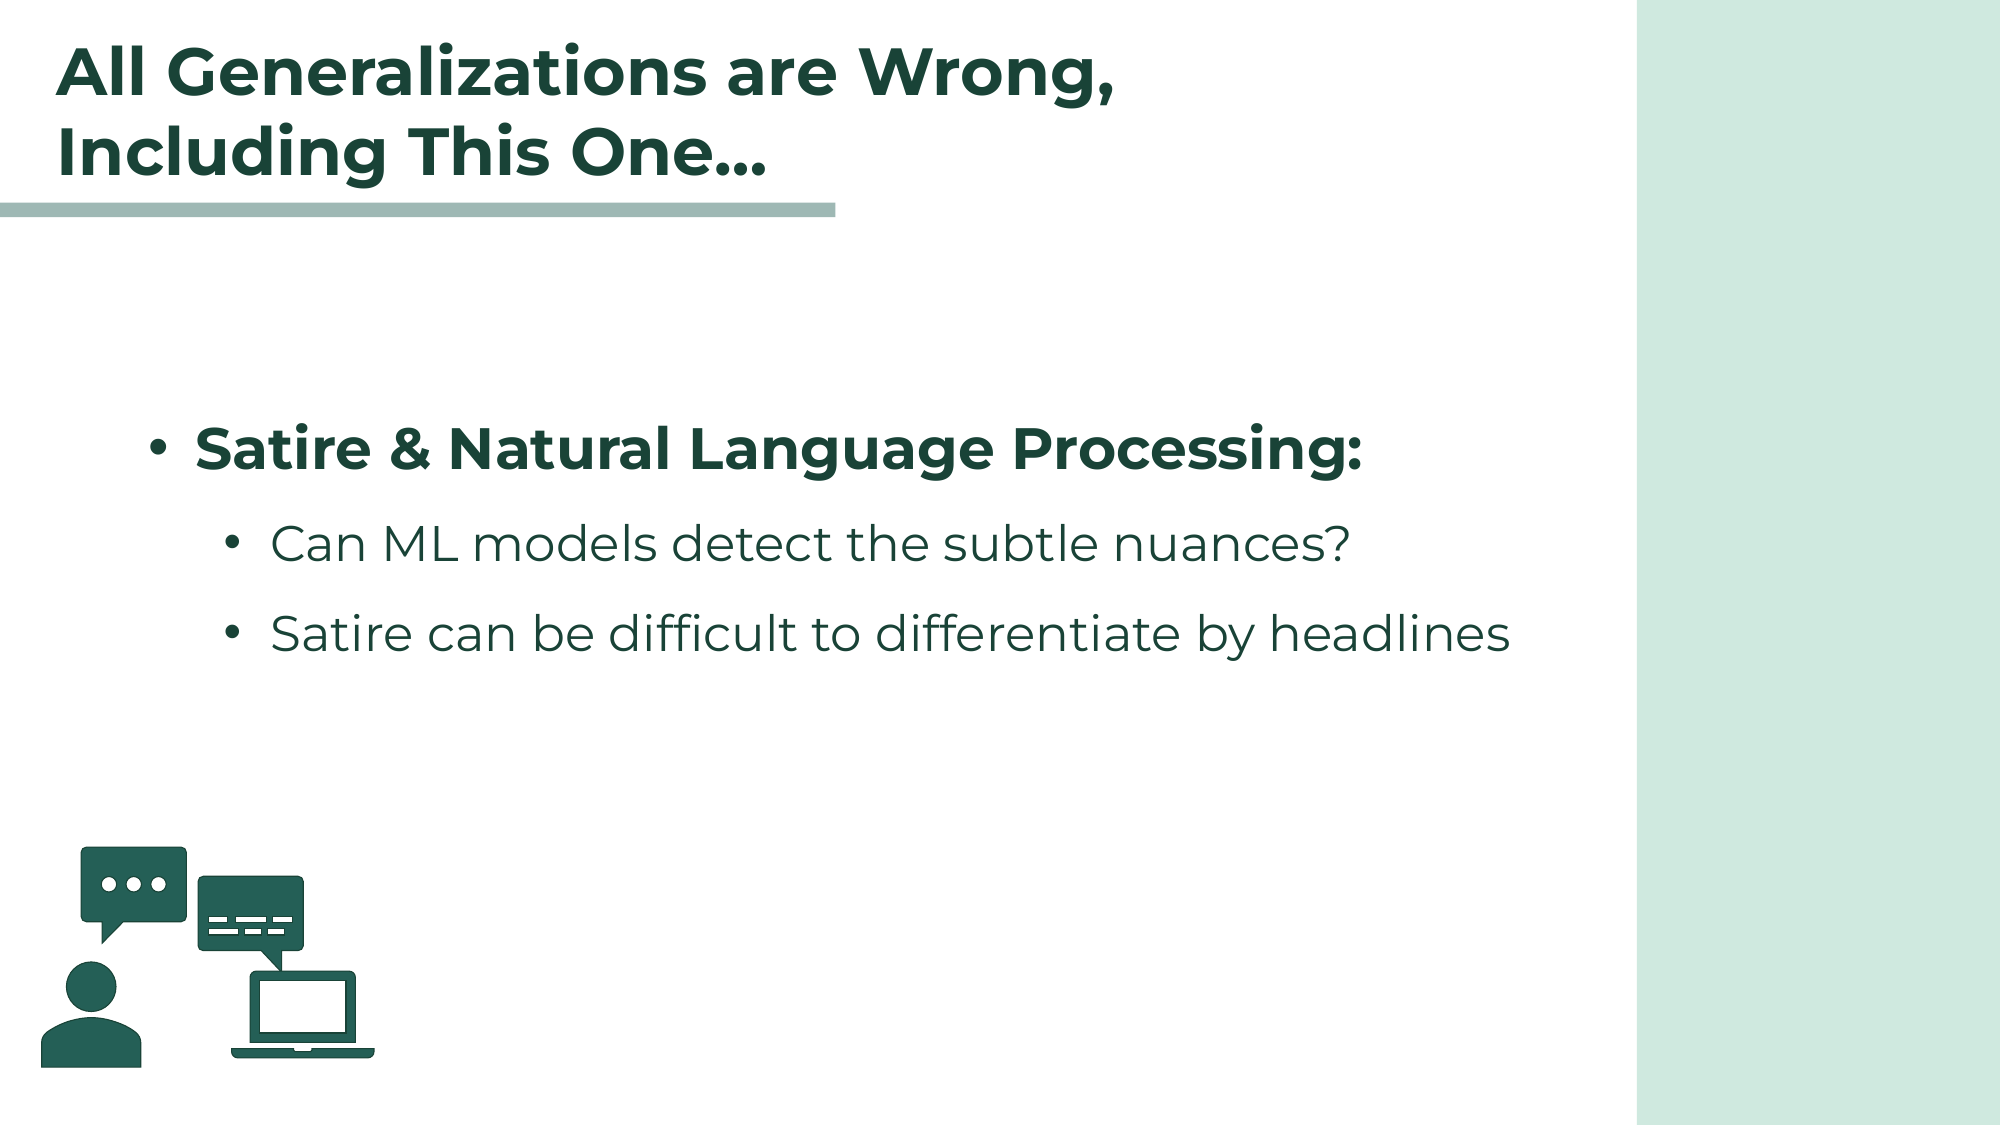

# All Generalizations are Wrong, Including This One…

Satire & Natural Language Processing:
Can ML models detect the subtle nuances?
Satire can be difficult to differentiate by headlines